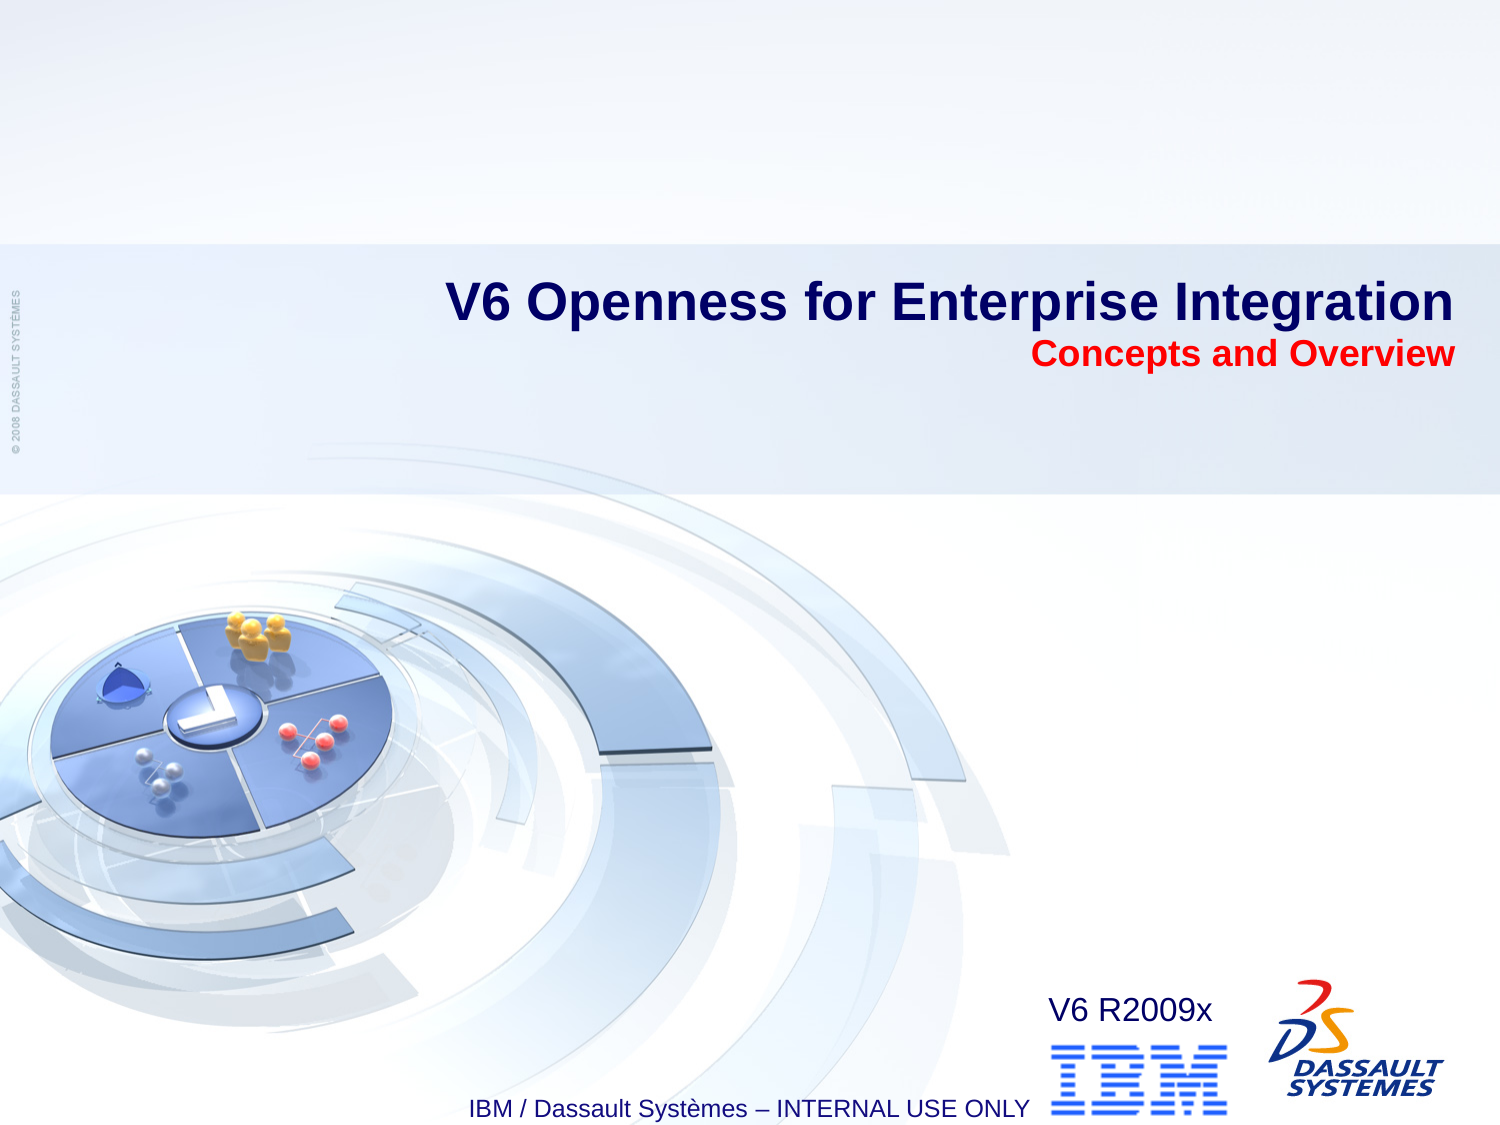

# V6 Openness for Enterprise Integration Concepts and Overview